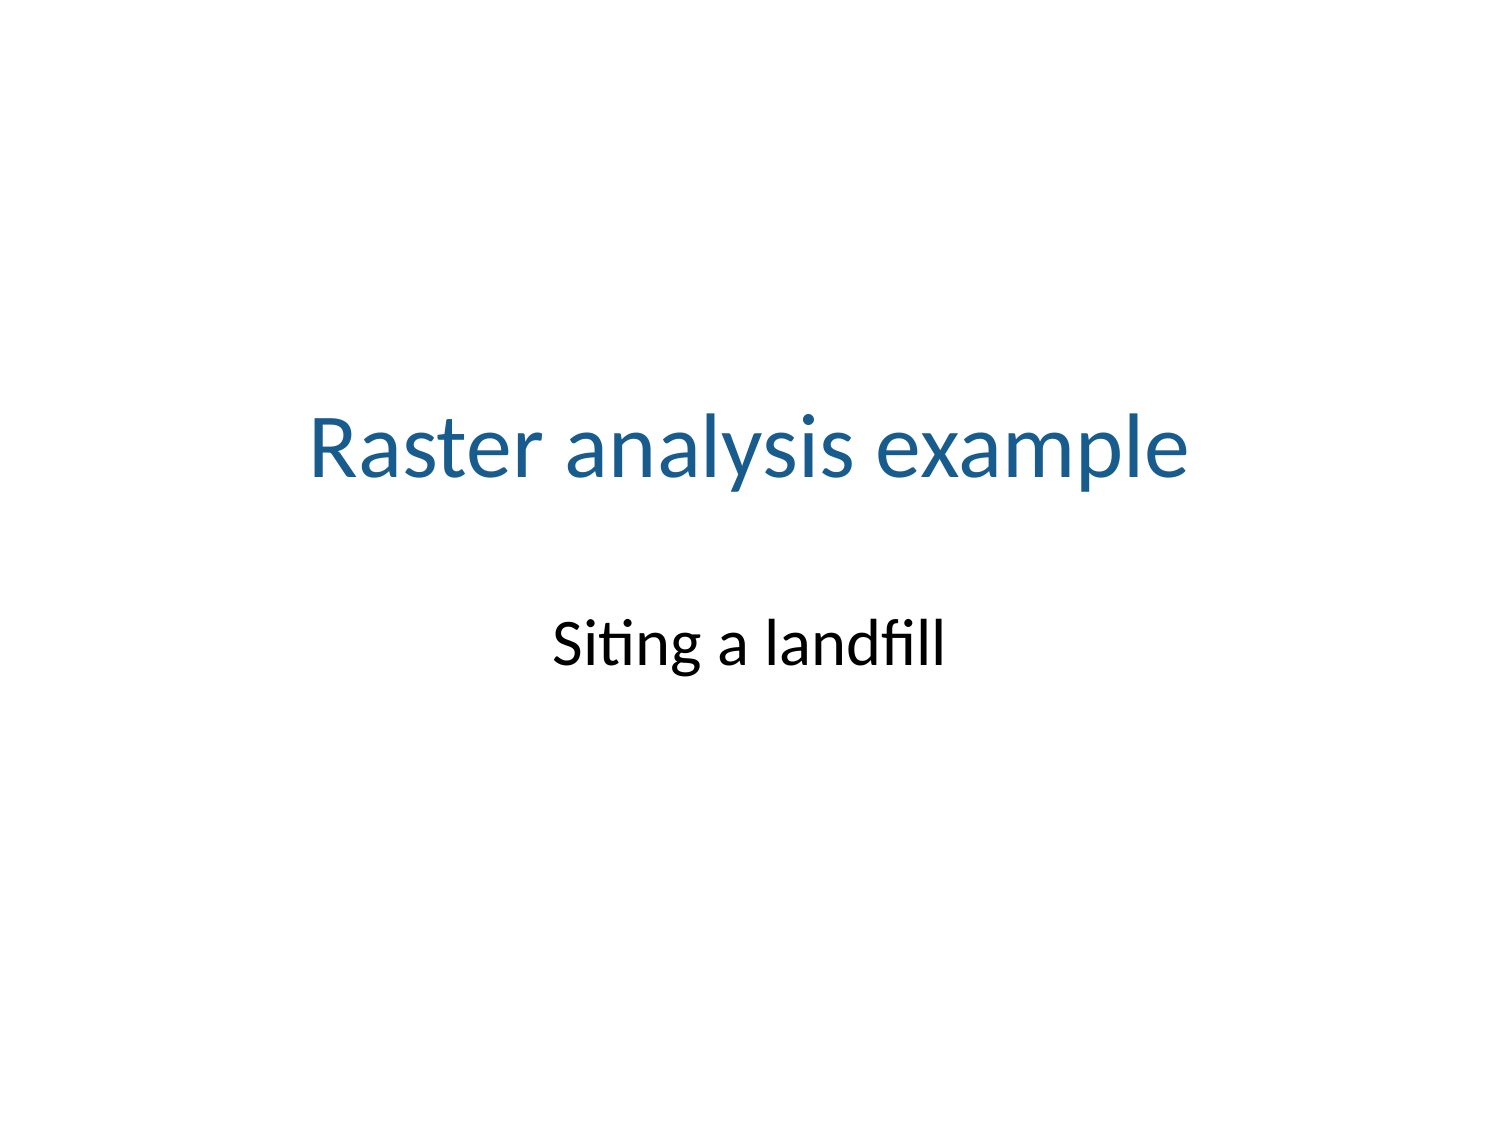

# Raster analysis example
Siting a landfill